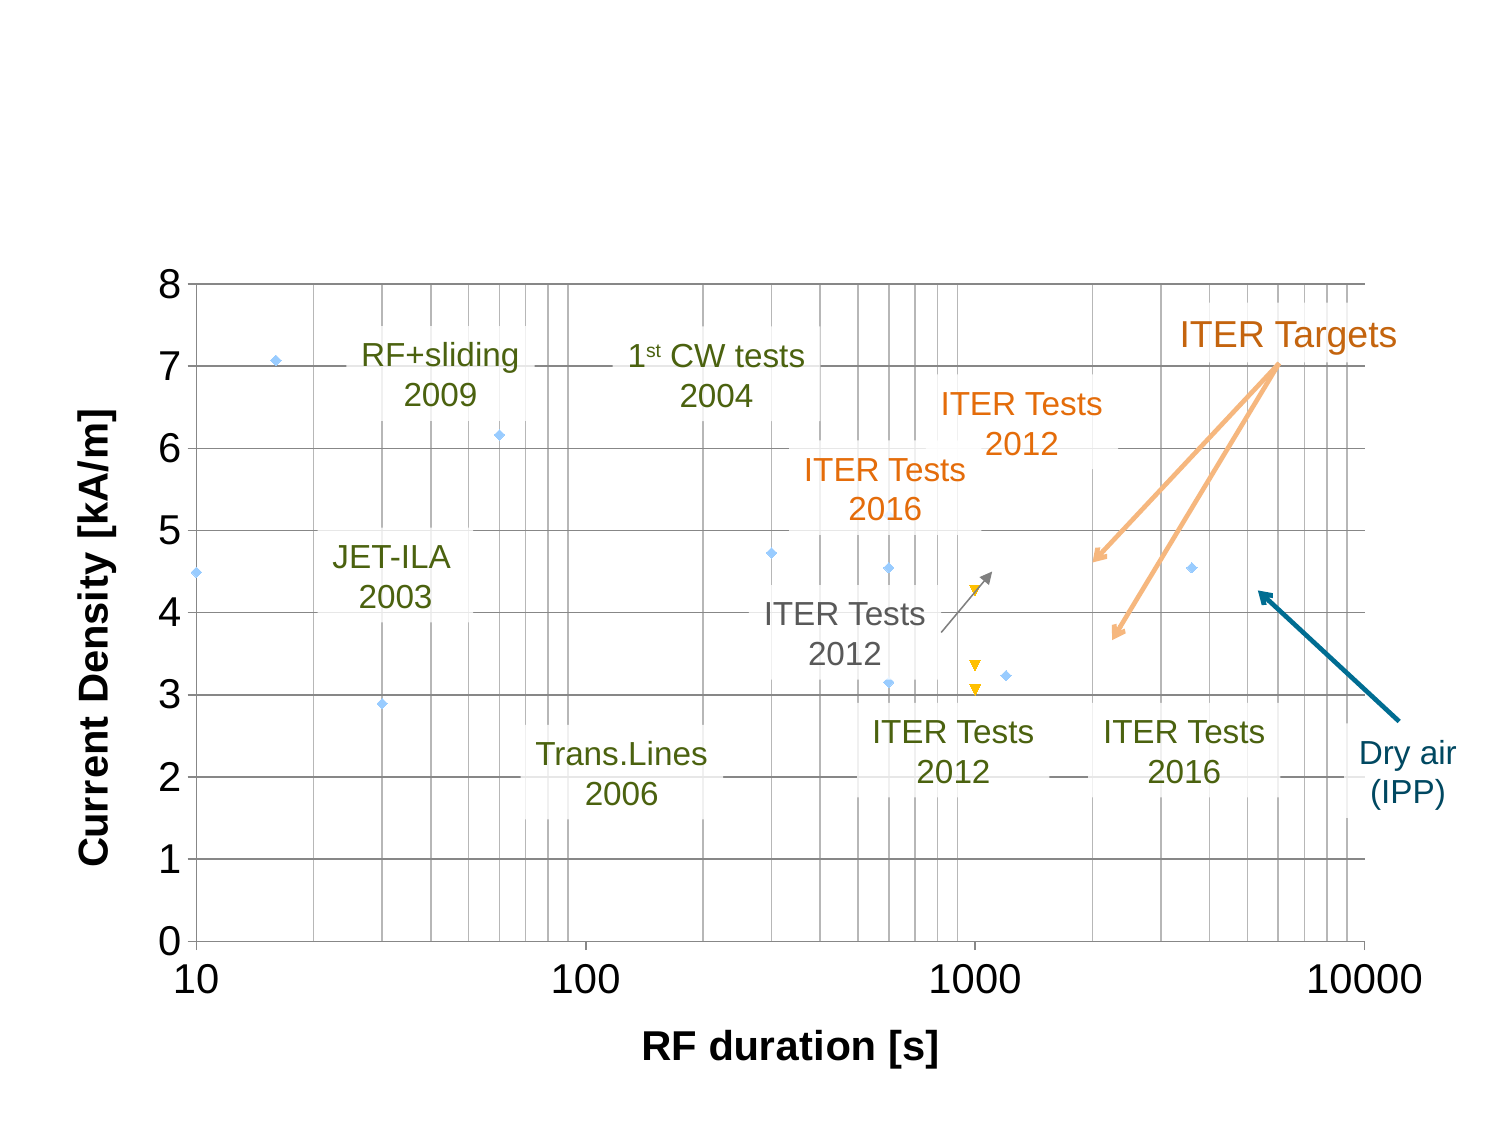

### Chart

| Category |  |  |
|---|---|---|
ITER Targets
RF+sliding
2009
1st CW tests
2004
ITER Tests
2012
ITER Tests
2016
JET-ILA
2003
ITER Tests
2012
ITER Tests
2012
ITER Tests
2016
Dry air
(IPP)
Trans.Lines
2006